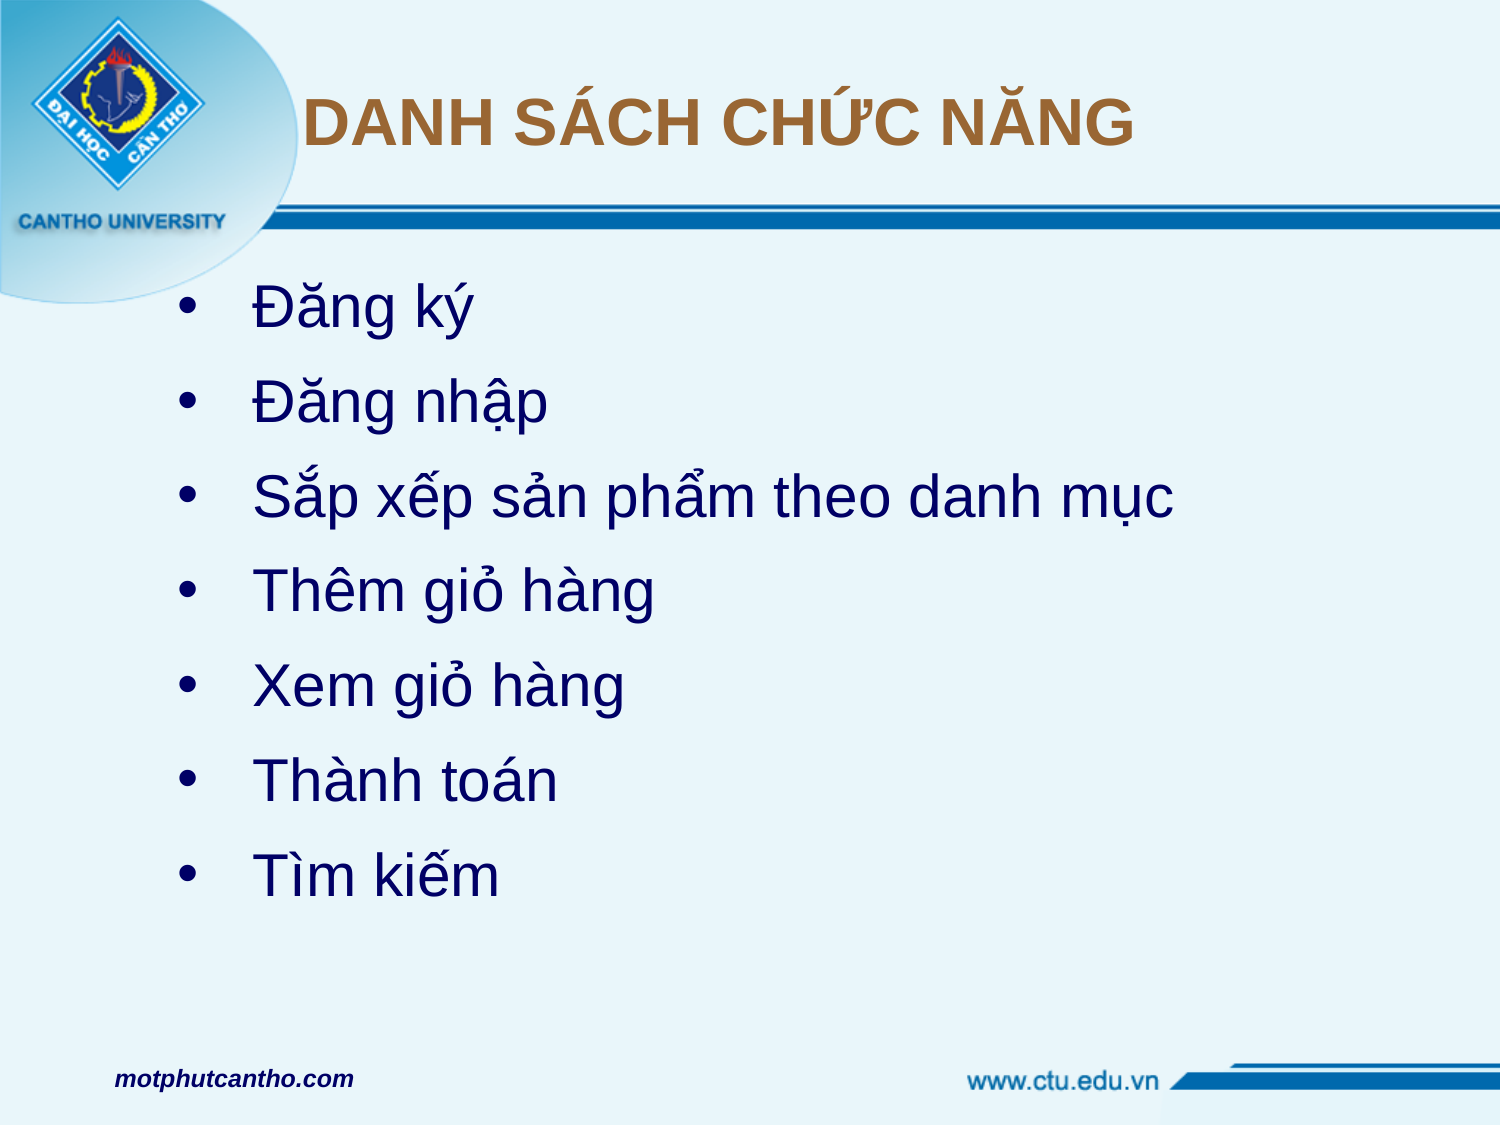

# DANH SÁCH CHỨC NĂNG
Đăng ký
Đăng nhập
Sắp xếp sản phẩm theo danh mục
Thêm giỏ hàng
Xem giỏ hàng
Thành toán
Tìm kiếm
motphutcantho.com